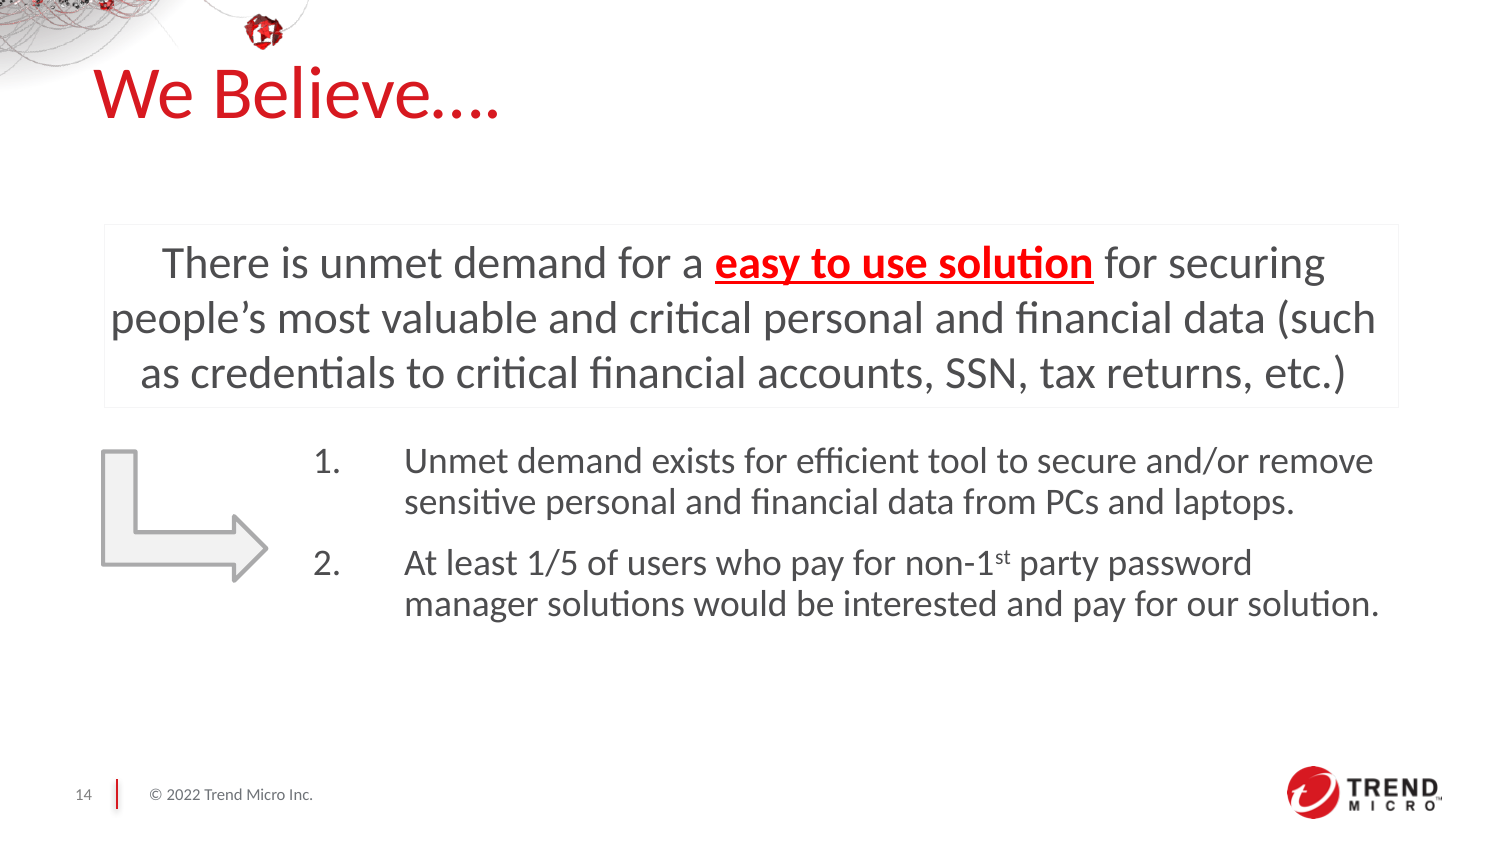

# We Believe….
There is unmet demand for a easy to use solution for securing people’s most valuable and critical personal and financial data (such as credentials to critical financial accounts, SSN, tax returns, etc.)

Unmet demand exists for efficient tool to secure and/or remove sensitive personal and financial data from PCs and laptops.
At least 1/5 of users who pay for non-1st party password manager solutions would be interested and pay for our solution.